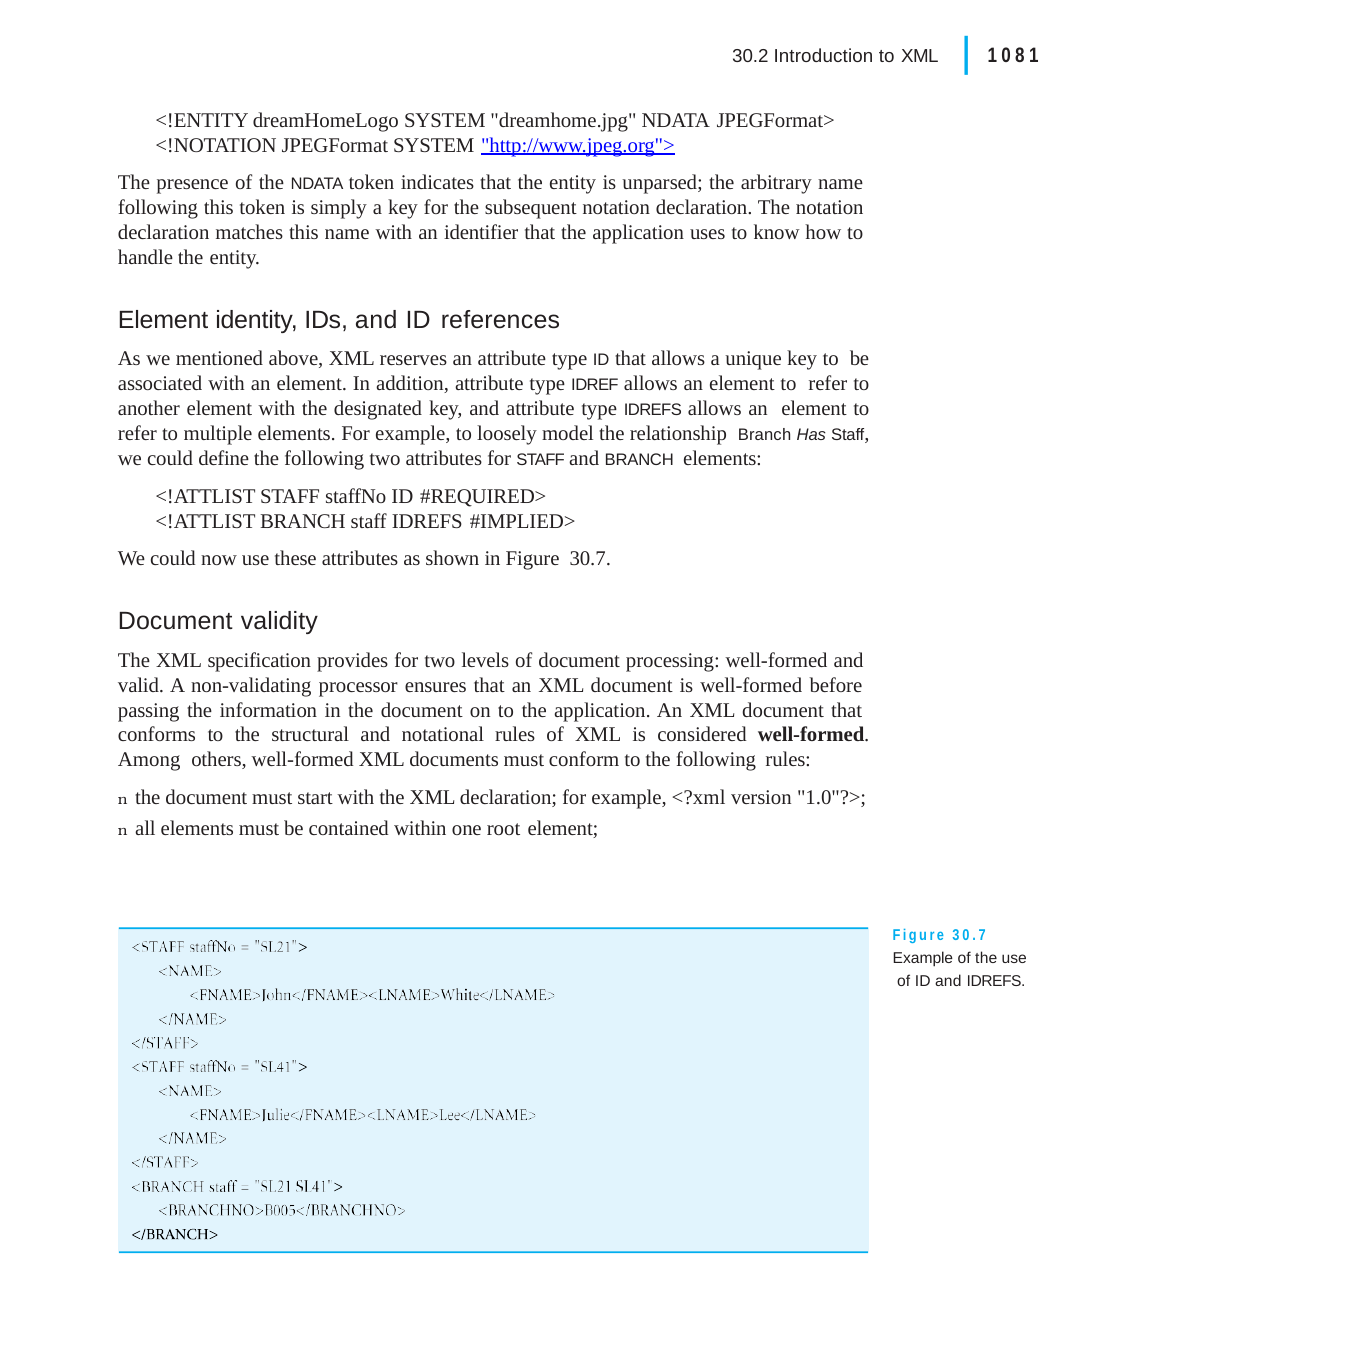

|
1081
30.2 Introduction to XML
<!ENTITY dreamHomeLogo SYSTEM "dreamhome.jpg" NDATA JPEGFormat>
<!NOTATION JPEGFormat SYSTEM "http://www.jpeg.org">
The presence of the NDATA token indicates that the entity is unparsed; the arbitrary name  following this token is simply a key for the subsequent notation declaration. The notation  declaration matches this name with an identifier that the application uses to know how to  handle the entity.

Element identity, IDs, and ID references
As we mentioned above, XML reserves an attribute type ID that allows a unique key to  be associated with an element. In addition, attribute type IDREF allows an element to  refer to another element with the designated key, and attribute type IDREFS allows an  element to refer to multiple elements. For example, to loosely model the relationship  Branch Has Staff, we could define the following two attributes for STAFF and BRANCH  elements:
<!ATTLIST STAFF staffNo ID #REQUIRED>
<!ATTLIST BRANCH staff IDREFS #IMPLIED>
We could now use these attributes as shown in Figure 30.7.

Document validity
The XML specification provides for two levels of document processing: well-formed and  valid. A non-validating processor ensures that an XML document is well-formed before  passing the information in the document on to the application. An XML document that  conforms to the structural and notational rules of XML is considered well-formed. Among  others, well-formed XML documents must conform to the following rules:
n the document must start with the XML declaration; for example, <?xml version "1.0"?>;
n all elements must be contained within one root element;
Figure 30.7  Example of the use  of ID and IDREFS.